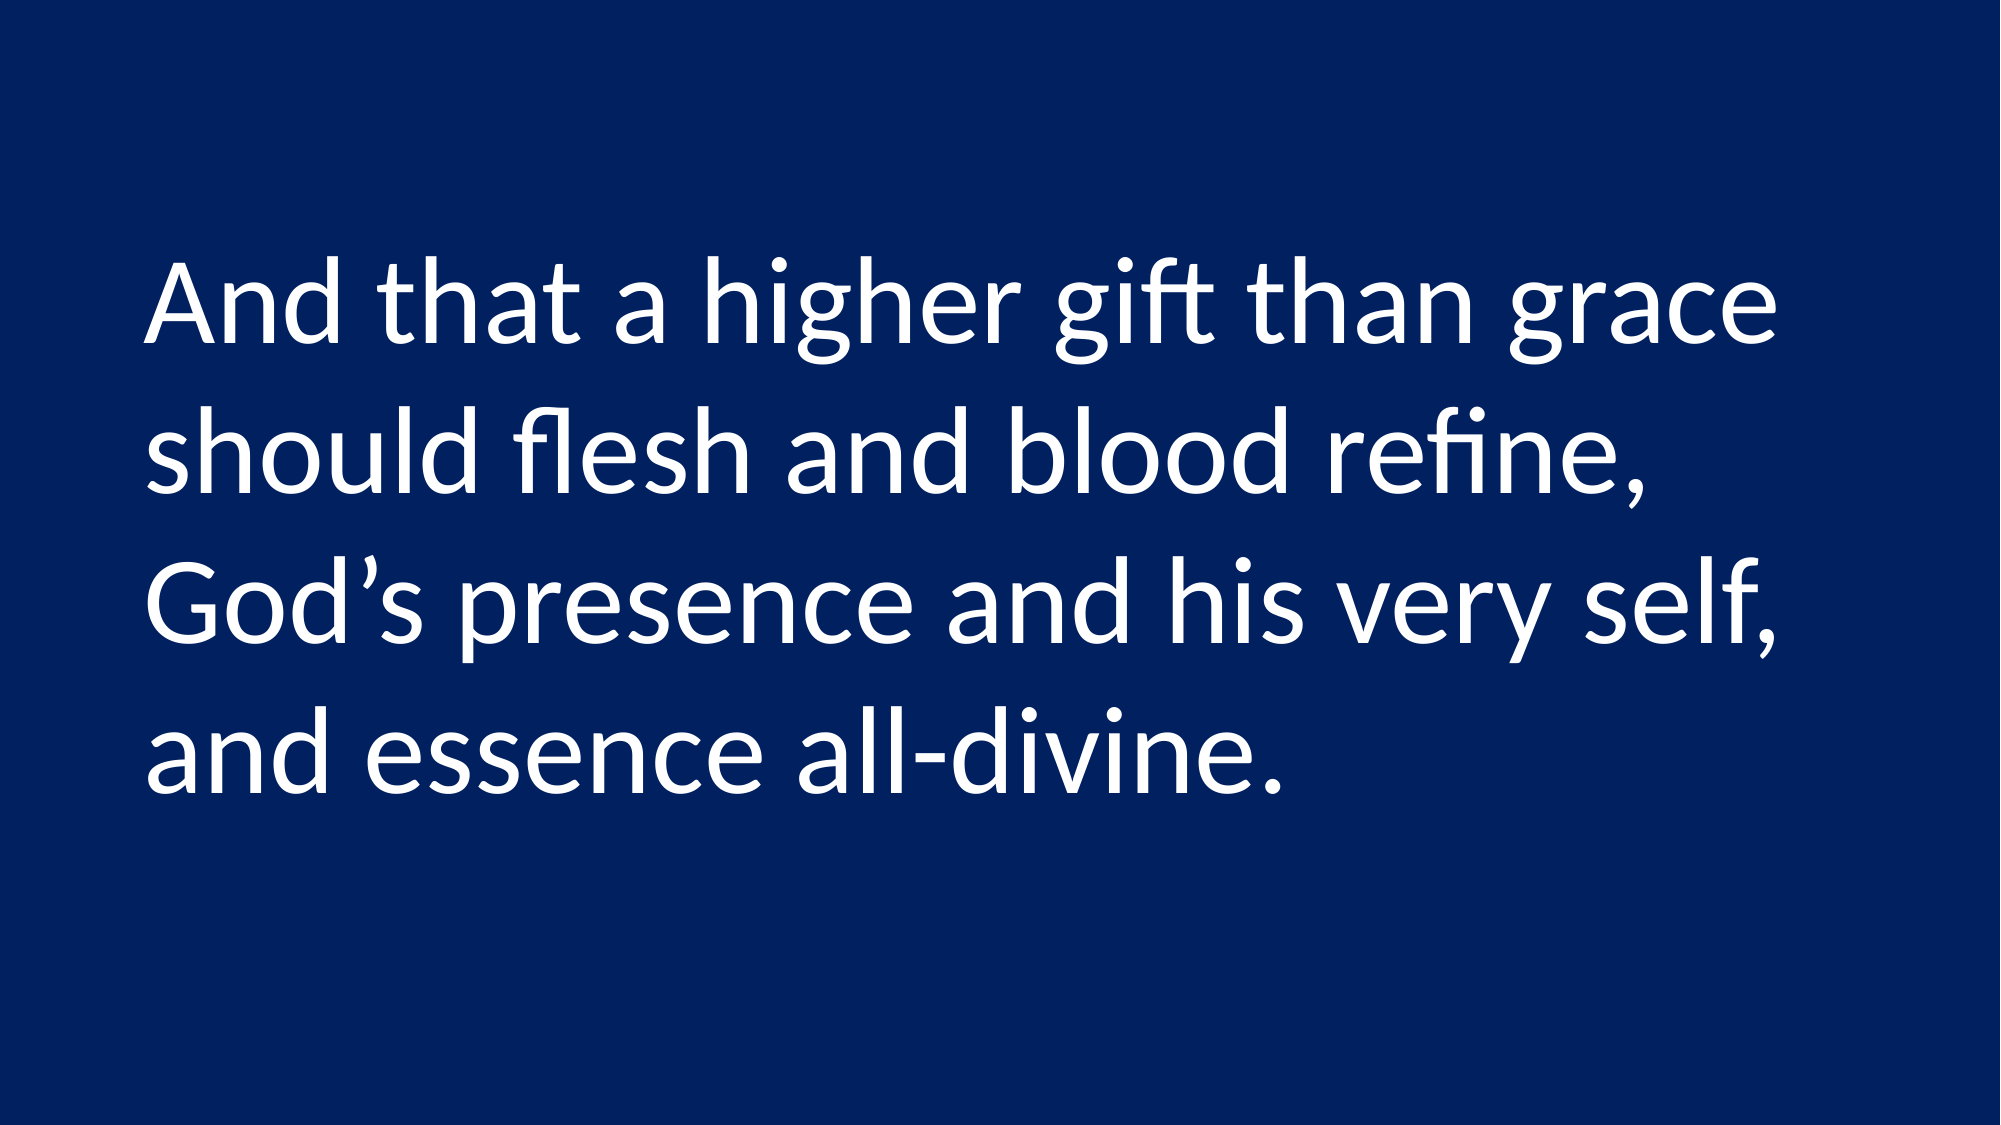

And that a higher gift than grace
should flesh and blood refine,
God’s presence and his very self,
and essence all-divine.